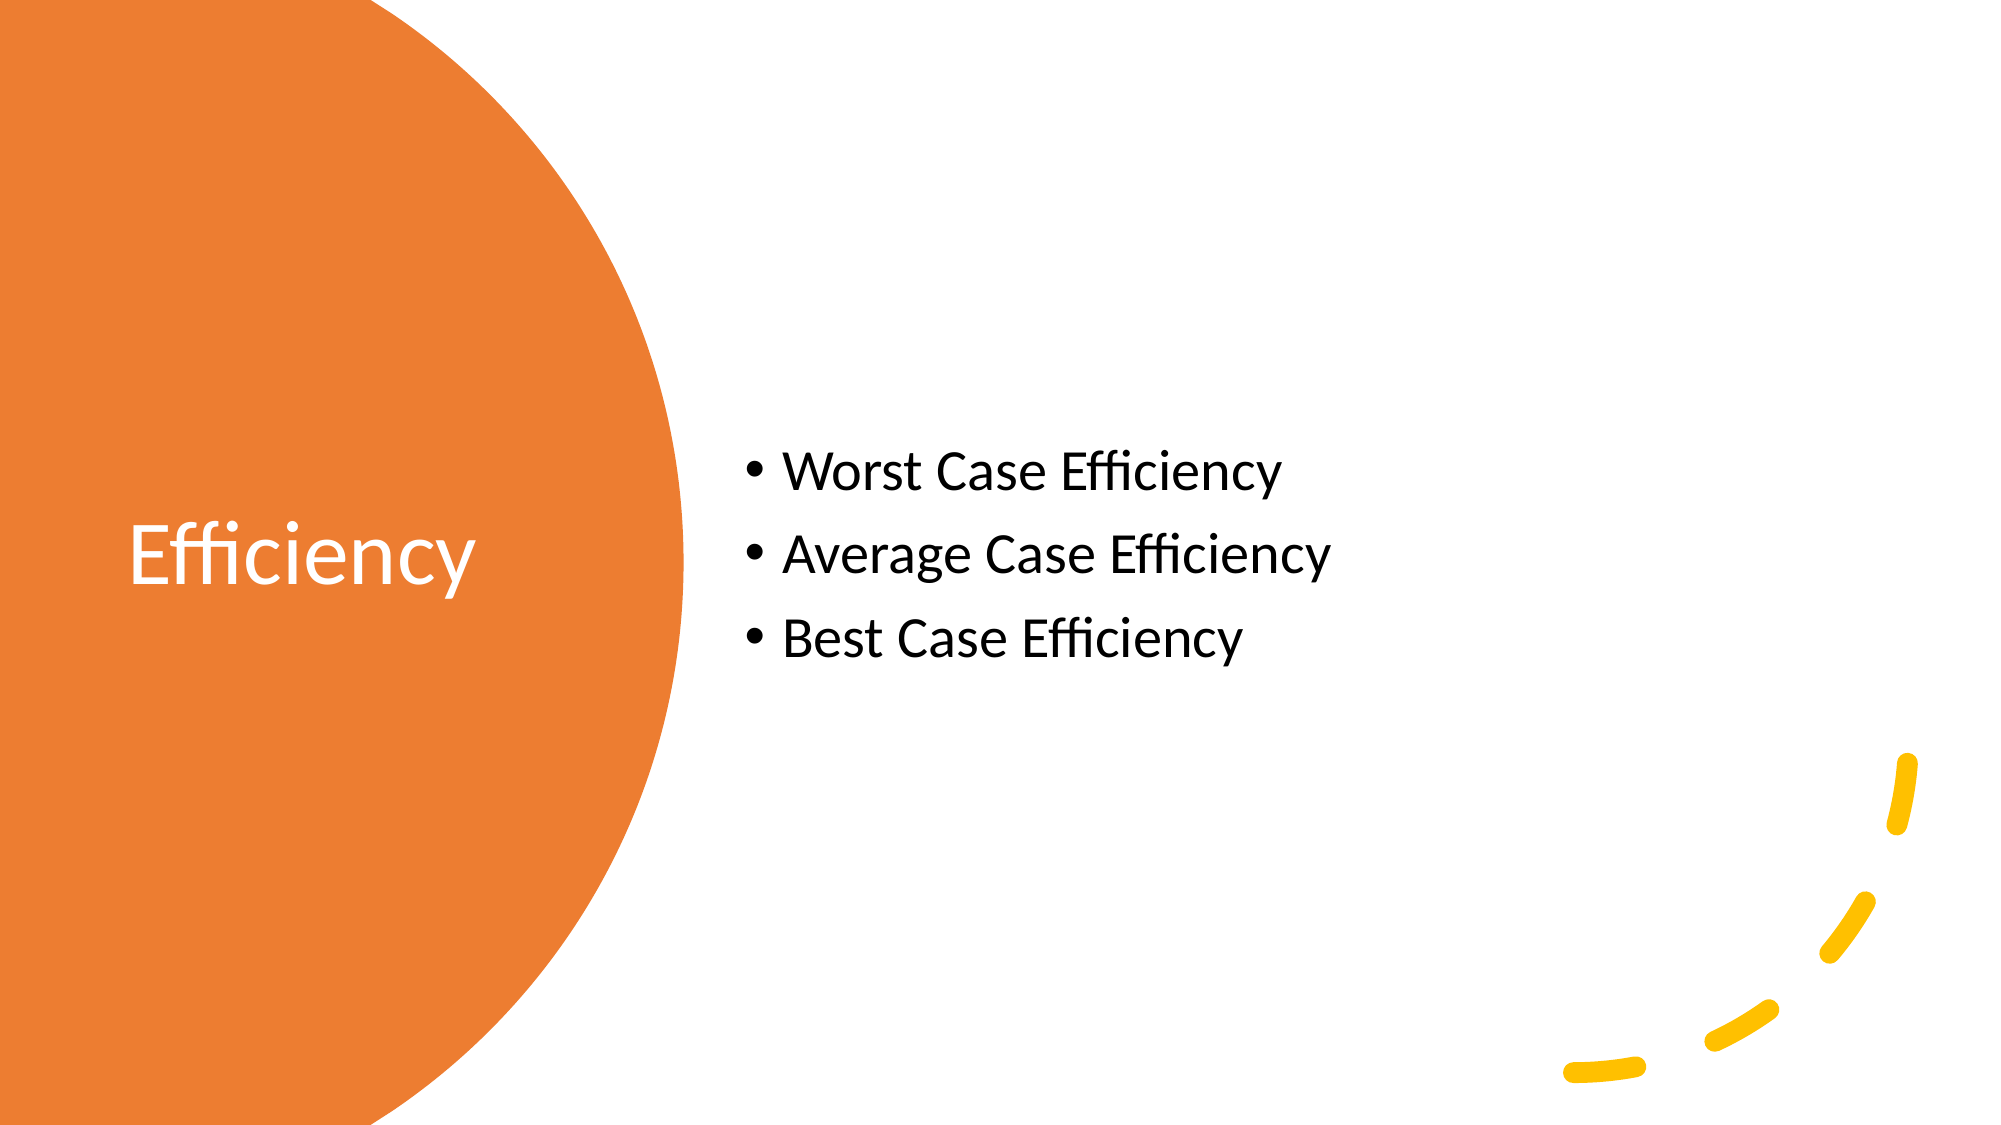

Worst Case Efficiency
Average Case Efficiency
Best Case Efficiency
# Efficiency

21